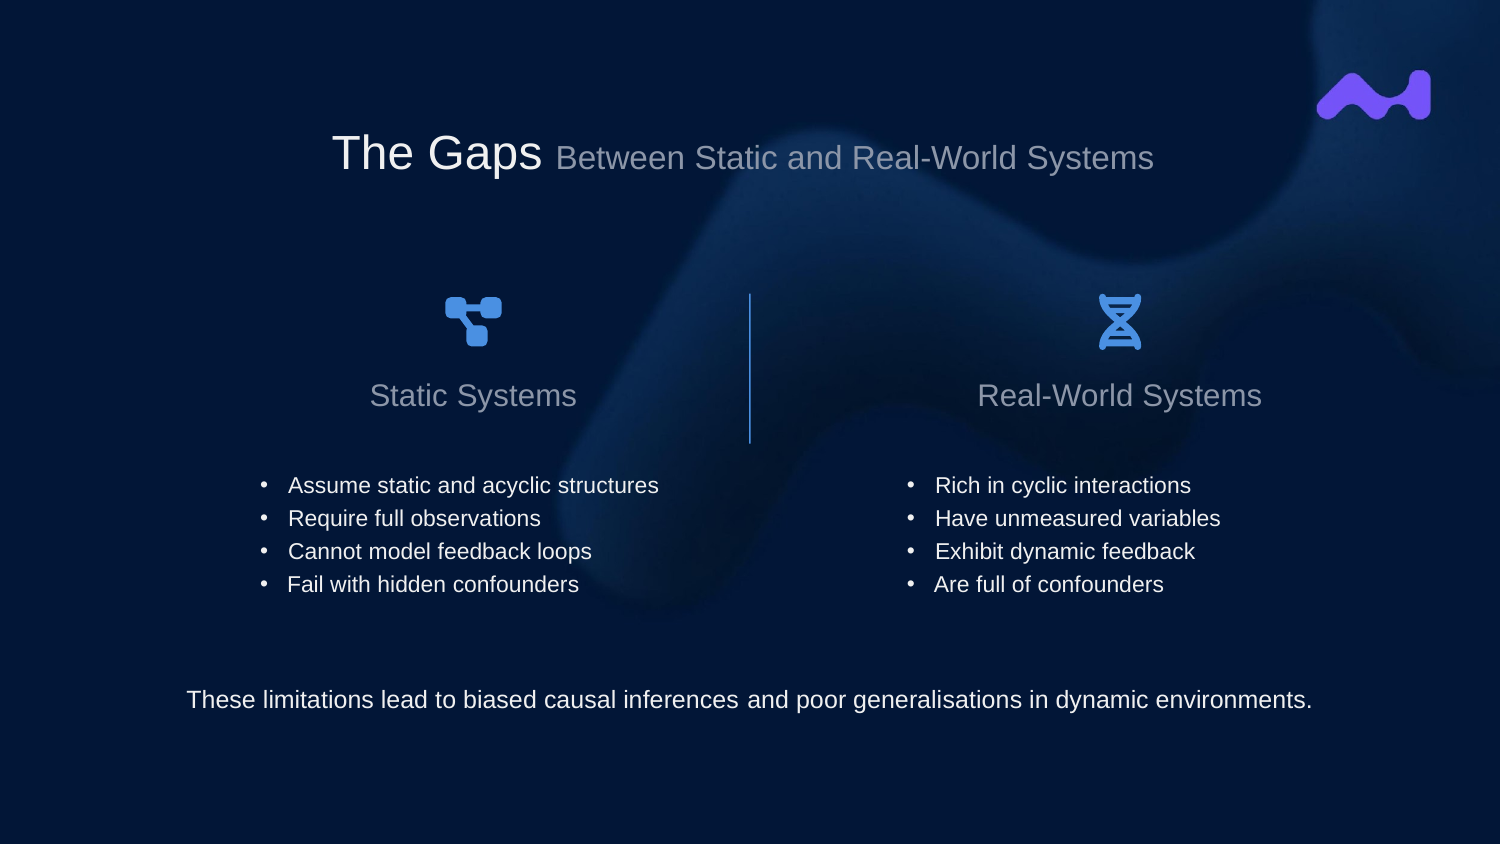

The Gaps Between Static and Real-World Systems

Static Systems
Real-World Systems
Assume static and acyclic structures
Require full observations
Cannot model feedback loops
Fail with hidden confounders
Rich in cyclic interactions
Have unmeasured variables
Exhibit dynamic feedback
Are full of confounders
These limitations lead to biased causal inferences and poor generalisations in dynamic environments.